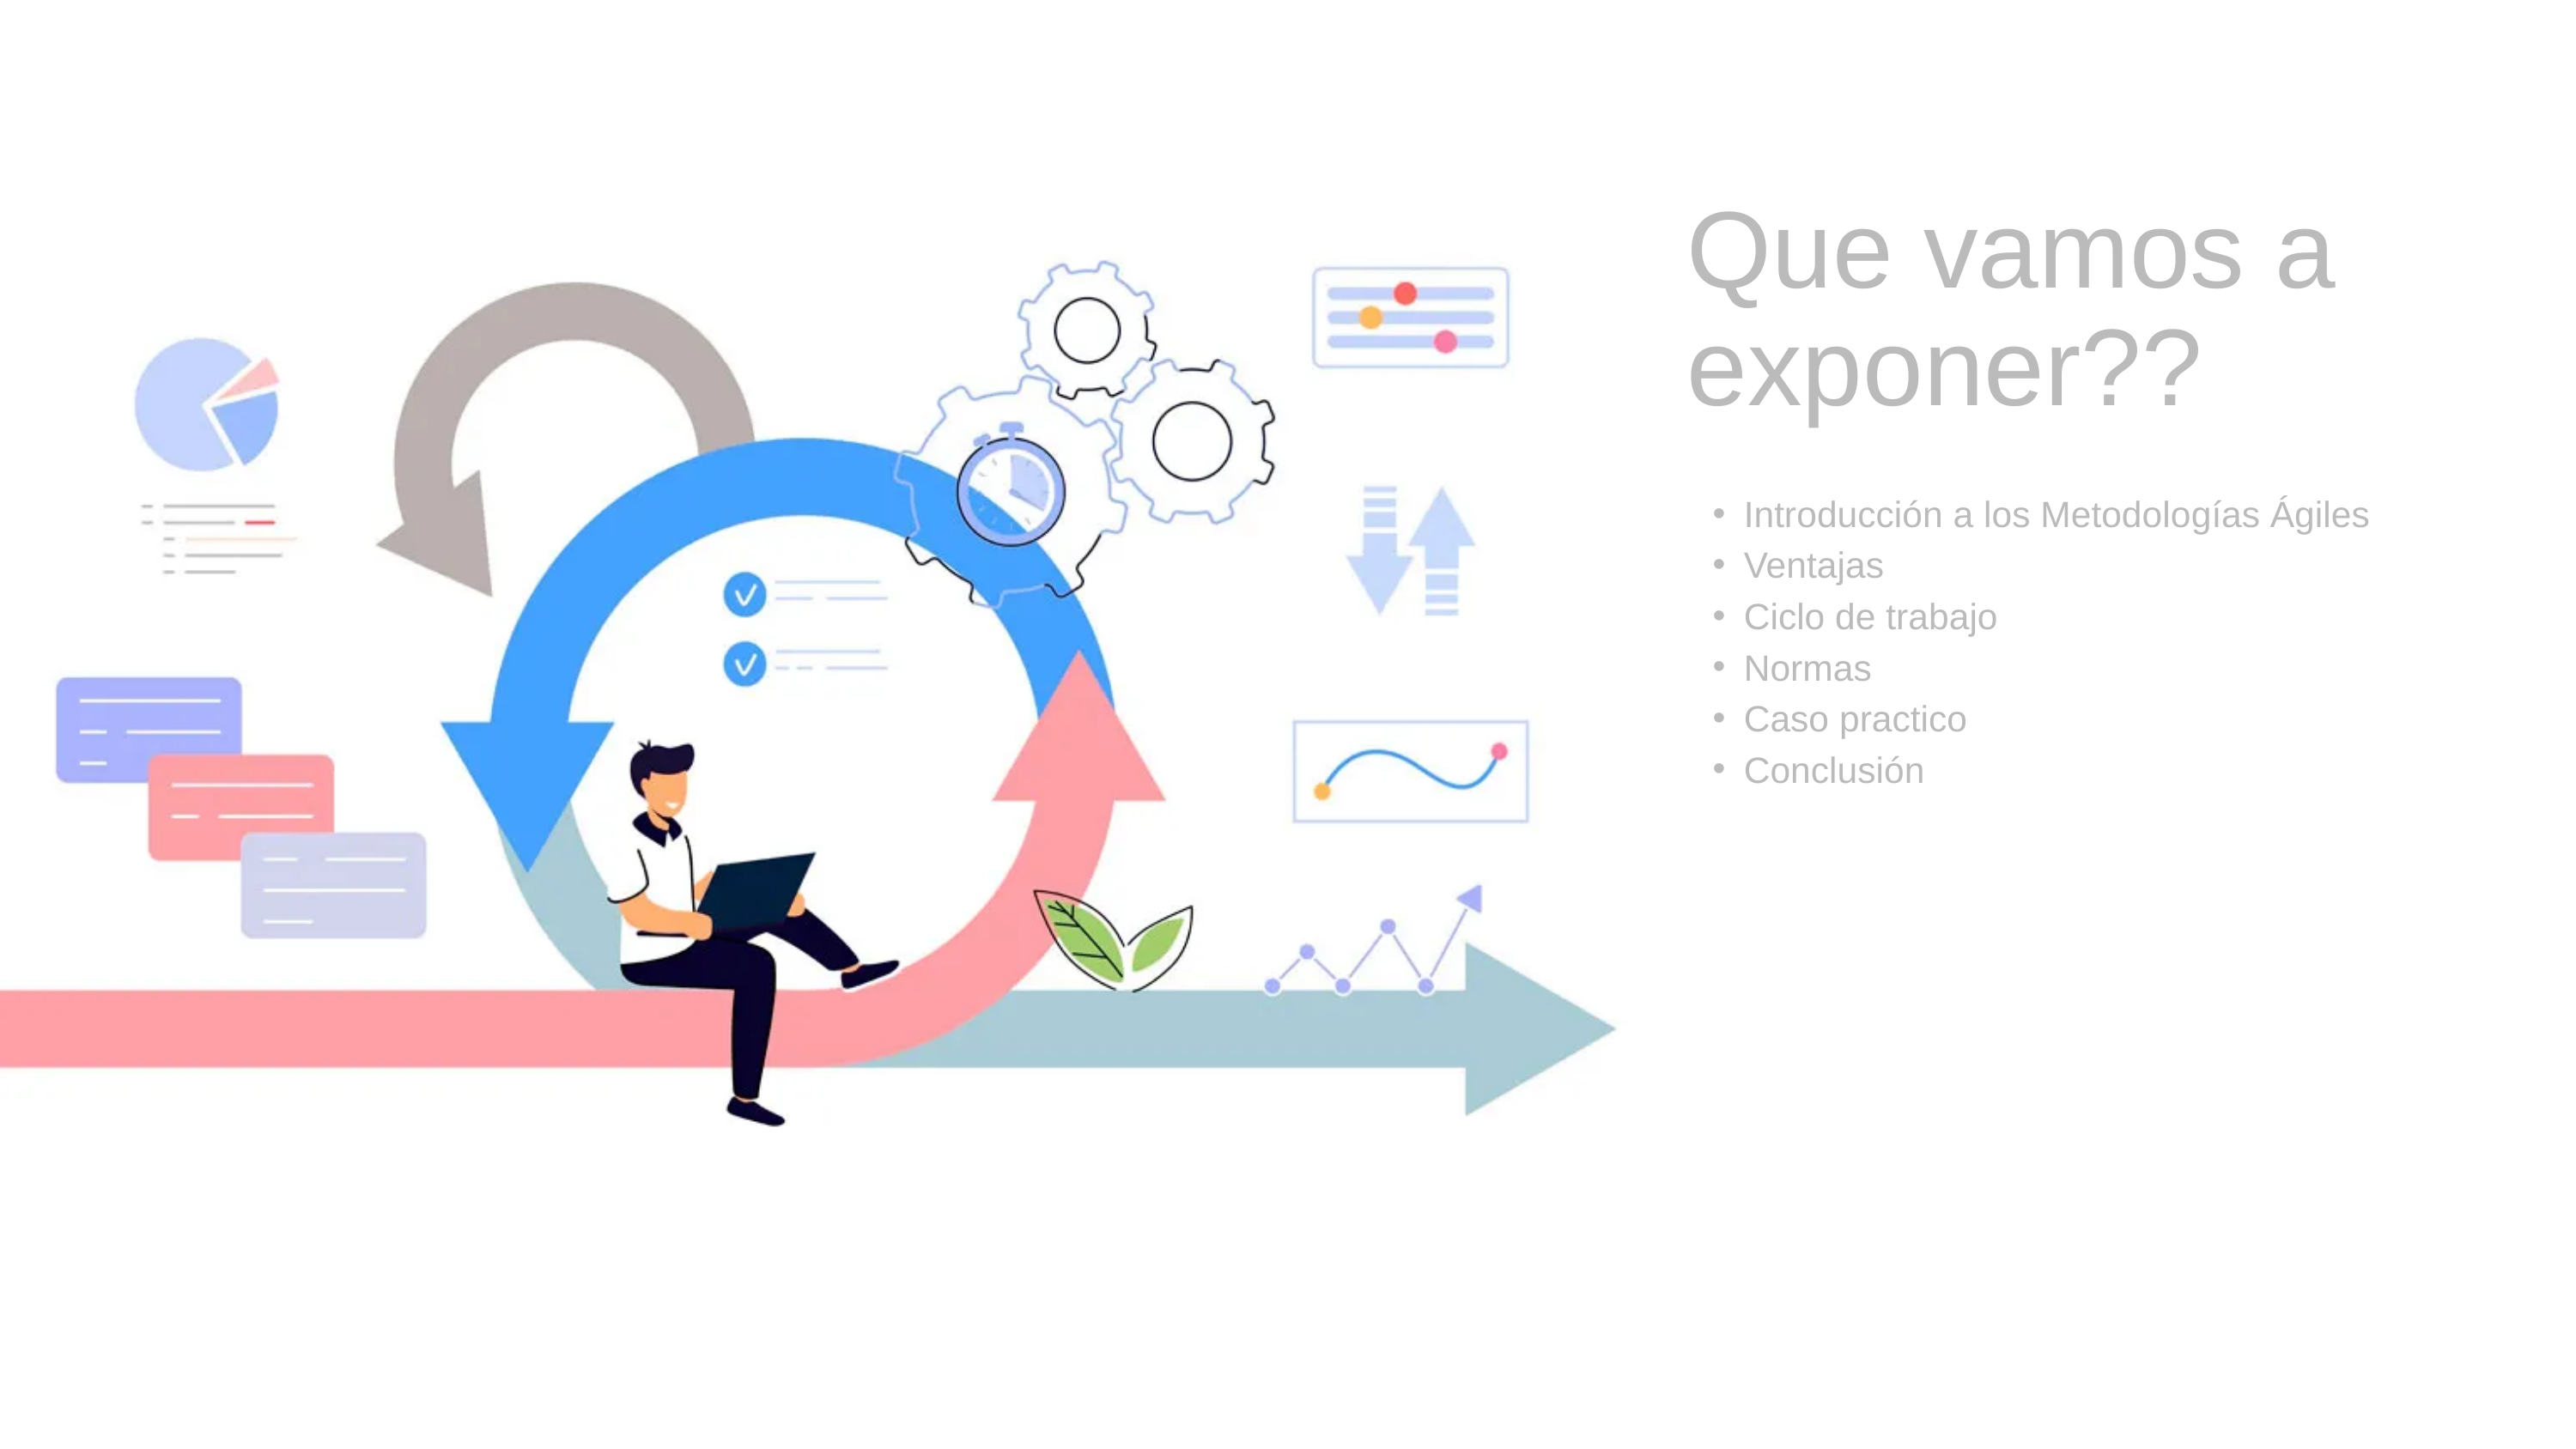

Que vamos a exponer??
Introducción a los Metodologías Ágiles
Ventajas
Ciclo de trabajo
Normas
Caso practico
Conclusión